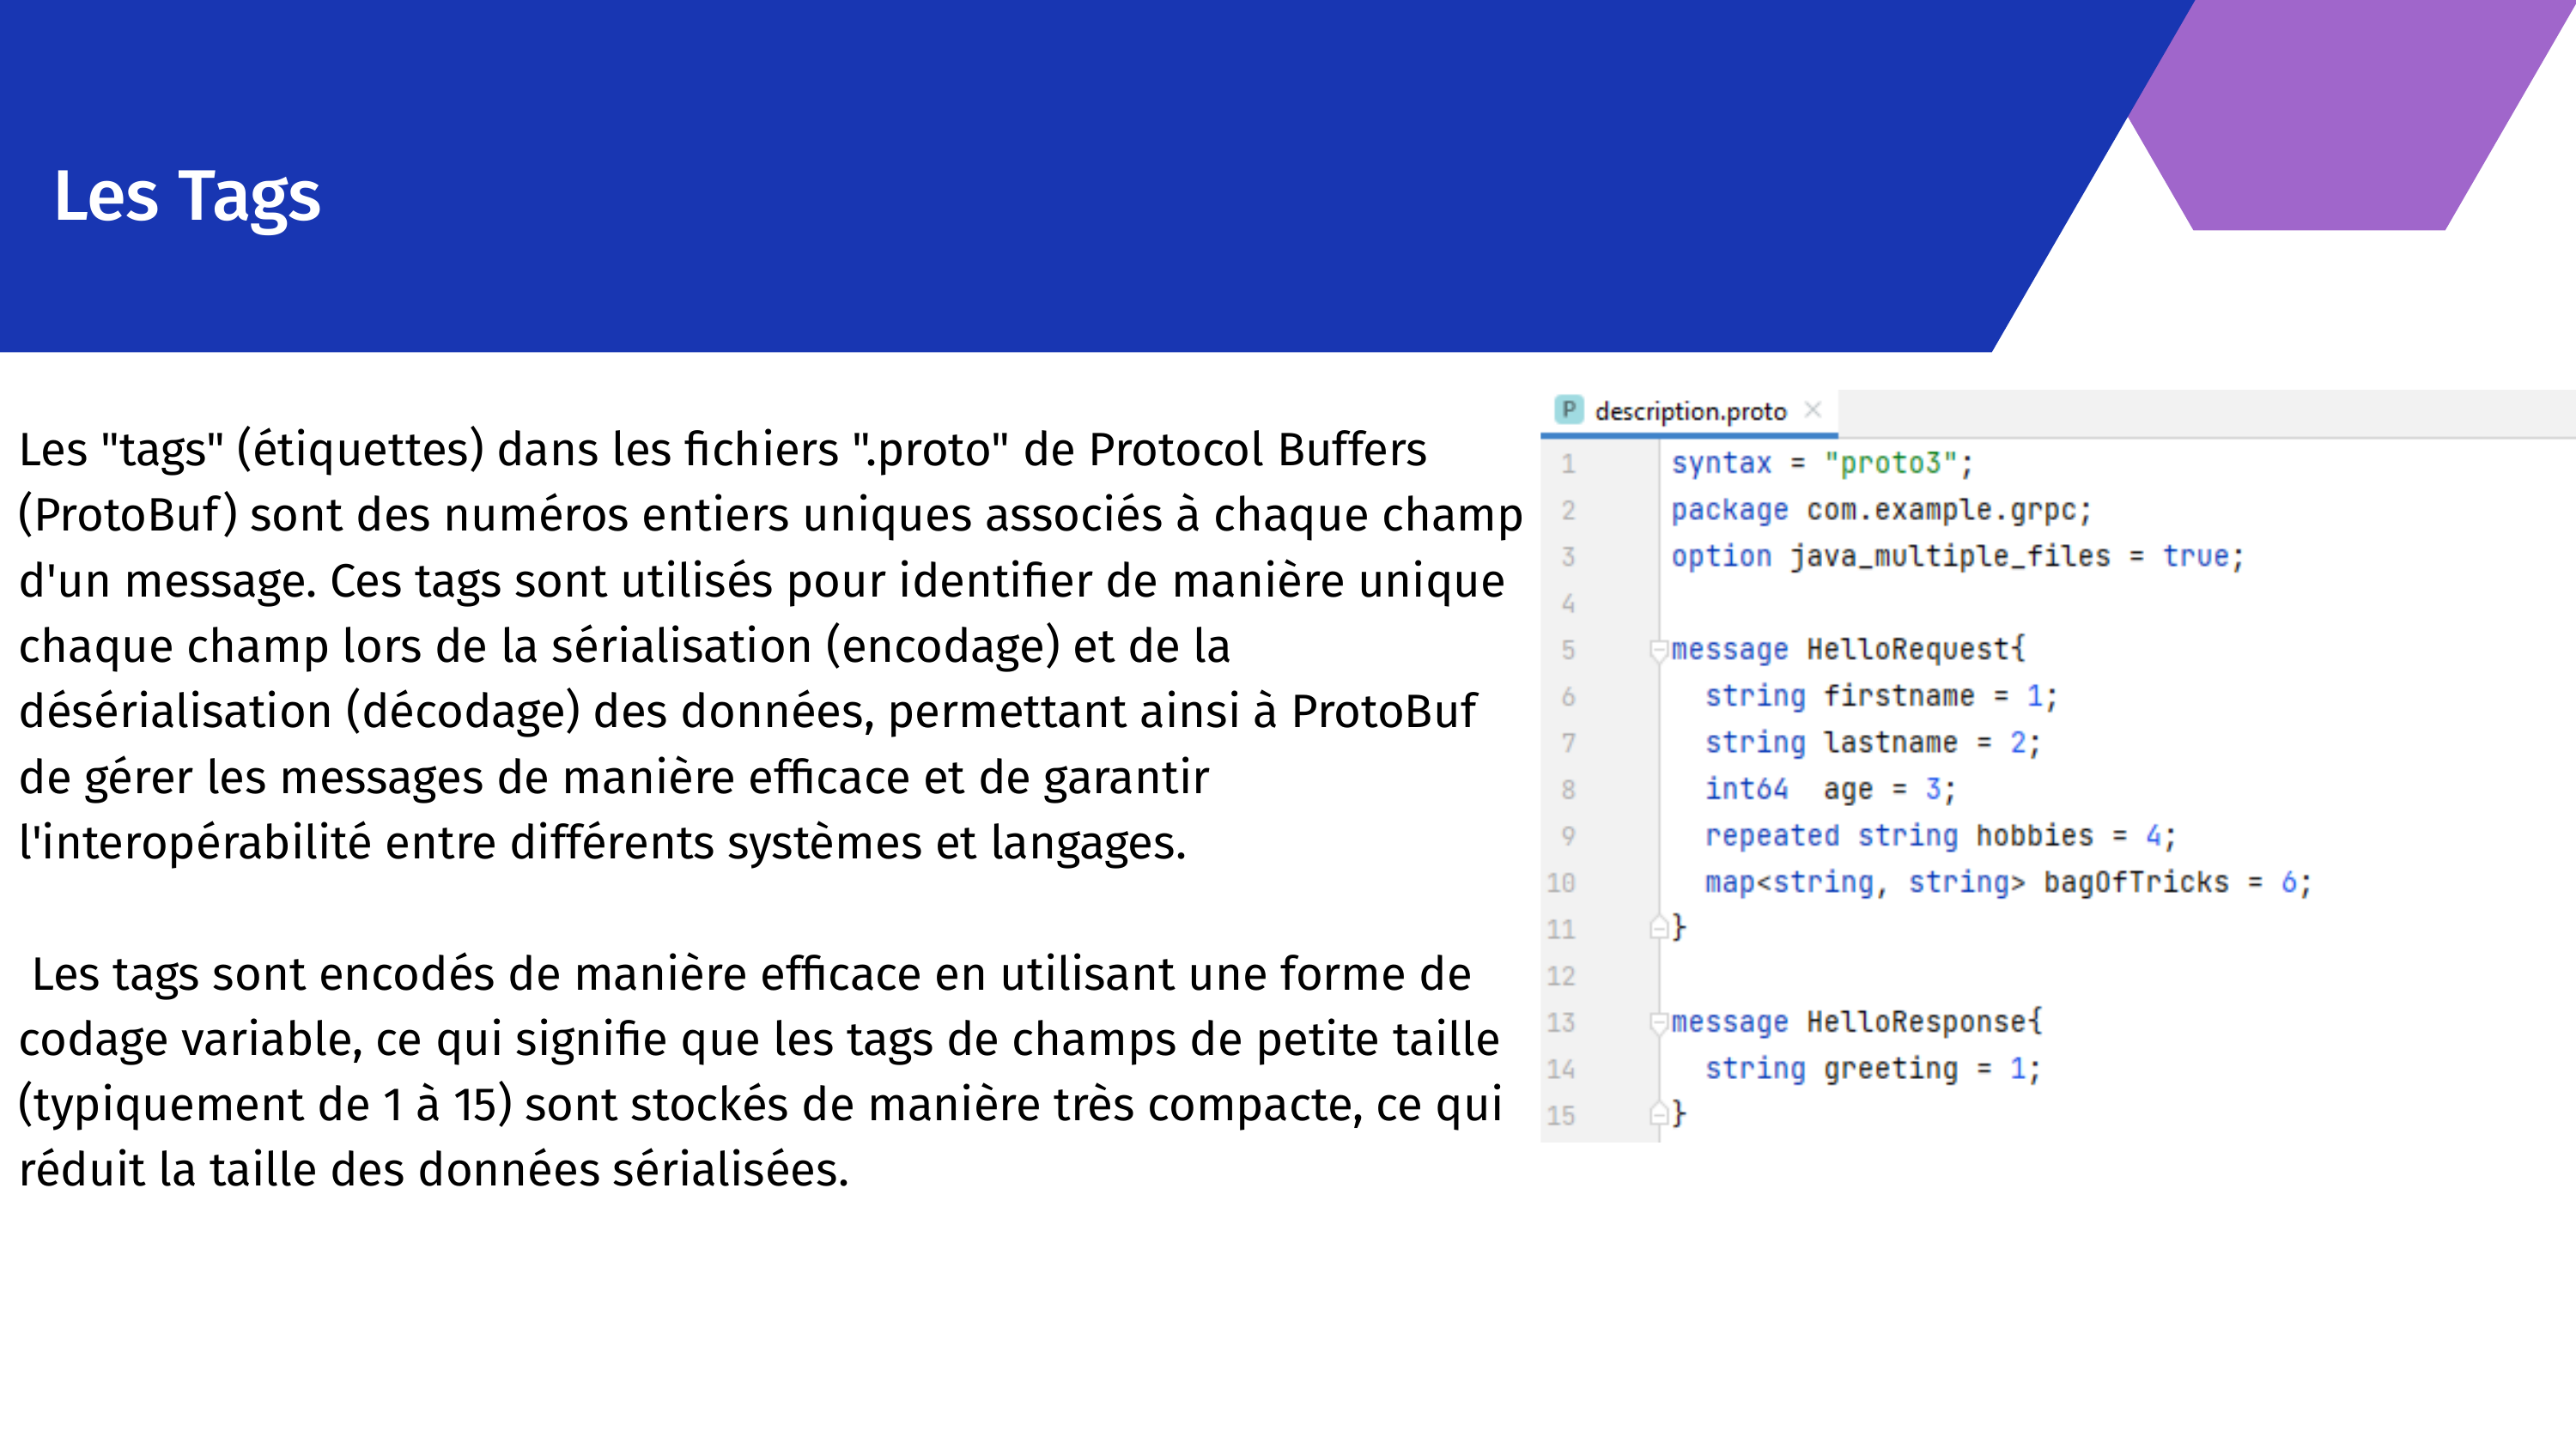

Les Tags

Les "tags" (étiquettes) dans les fichiers ".proto" de Protocol Buffers (ProtoBuf) sont des numéros entiers uniques associés à chaque champ d'un message. Ces tags sont utilisés pour identifier de manière unique chaque champ lors de la sérialisation (encodage) et de la désérialisation (décodage) des données, permettant ainsi à ProtoBuf de gérer les messages de manière efficace et de garantir l'interopérabilité entre différents systèmes et langages.

 Les tags sont encodés de manière efficace en utilisant une forme de codage variable, ce qui signifie que les tags de champs de petite taille (typiquement de 1 à 15) sont stockés de manière très compacte, ce qui réduit la taille des données sérialisées.